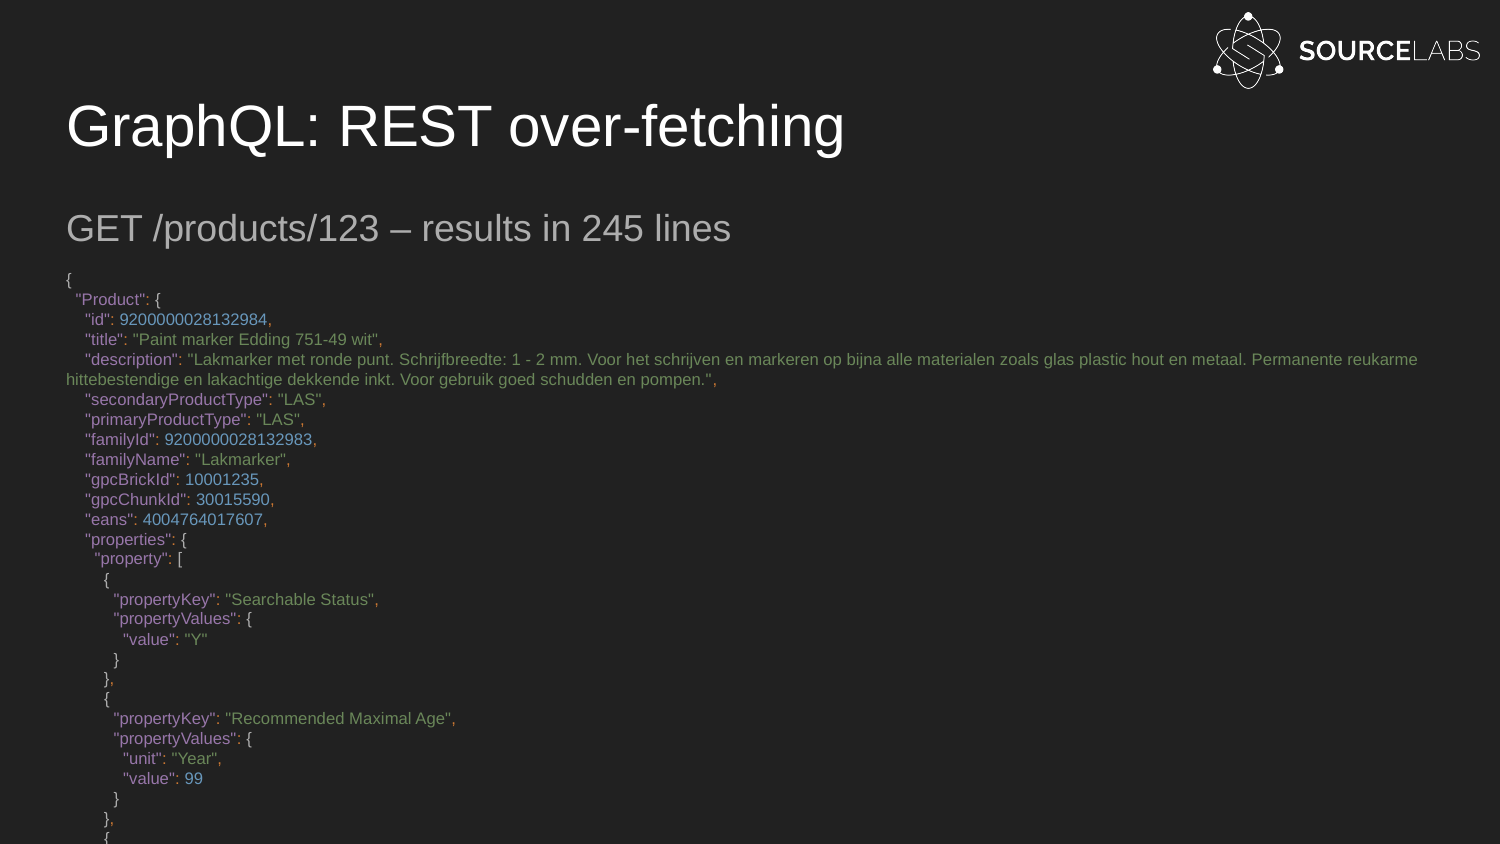

# GraphQL: REST over-fetching
GET /products/123 – results in 245 lines

{
  "Product": {
    "id": 9200000028132984,
    "title": "Paint marker Edding 751-49 wit",
    "description": "Lakmarker met ronde punt. Schrijfbreedte: 1 - 2 mm. Voor het schrijven en markeren op bijna alle materialen zoals glas plastic hout en metaal. Permanente reukarme hittebestendige en lakachtige dekkende inkt. Voor gebruik goed schudden en pompen.",
    "secondaryProductType": "LAS",
    "primaryProductType": "LAS",
    "familyId": 9200000028132983,
    "familyName": "Lakmarker",
    "gpcBrickId": 10001235,
    "gpcChunkId": 30015590,
    "eans": 4004764017607,
    "properties": {
      "property": [
        {
          "propertyKey": "Searchable Status",
          "propertyValues": {
            "value": "Y"
          }
        },
        {
          "propertyKey": "Recommended Maximal Age",
          "propertyValues": {
            "unit": "Year",
            "value": 99
          }
        },
        {
          "propertyKey": "Product Tag 1",
          "propertyValues": {
            "value": "Marker"
          }
        },
        {
          "propertyKey": "Ink Colour",
          "propertyValues": {
            "value": "Wit"
          }
        },
        {
          "propertyKey": "Delivery Method",
          "propertyValues": {
            "value": "Parcel"
          }
        },
        {
          "propertyKey": "Category Code",
          "propertyValues": [
            {
              "value": "TYSC01"
            },
            {
              "value": "TYHC00"
            }
          ]
        },
        {
          "propertyKey": "Weight and Fallback for Drop Shipper",
          "propertyValues": {
            "value": 1000
          }
        },
        {
          "propertyKey": "Colour",
          "propertyValues": {
            "value": "Wit"
          }
        },
        {
          "propertyKey": "Type of Marker Pen",
          "propertyValues": {
            "value": "Permanentmarker"
          }
        },
        {
          "propertyKey": "Batteries Required",
          "propertyValues": {
            "value": "N"
          }
        },
        {
          "propertyKey": "Colour Group",
          "propertyValues": {
            "value": "Wit"
          }
        },
        {
          "propertyKey": "Distinctive Features",
          "propertyValues": [
            {
              "value": "Dropdown Size"
            },
            {
              "value": "Colour"
            }
          ]
        },
        {
          "propertyKey": "Delivery Method Product Group Fallback",
          "propertyValues": {
            "value": "Parcel"
          }
        },
        {
          "propertyKey": "Number of Products in Package",
          "propertyValues": {
            "value": 1
          }
        },
        {
          "propertyKey": "Target Audience",
          "propertyValues": {
            "value": "Kinderen en volwassenen"
          }
        },
        {
          "propertyKey": "Modification Time",
          "propertyValues": {
            "value": "2017-07-05 09:04:55"
          }
        },
        {
          "propertyKey": "Appearance Name",
          "propertyValues": {
            "value": "Physical"
          }
        },
        {
          "propertyKey": "Recommended Minimal Age",
          "propertyValues": {
            "unit": "Year",
            "value": 10
          }
        },
        {
          "propertyKey": "Language Content",
          "propertyValues": {
            "value": "nl"
          }
        }
      ]
    },
    "parties": {
      "party": {
        "name": "Edding",
        "partyId": 4095859,
        "role": "BRAND",
        "rank": 1,
        "referenceType": "Brand"
      }
    },
    "relatedProducts": {
      "relatedProduct": [
        {
          "globalId": "20006#4004764017607",
          "type": "",
          "rank": 0,
          "referenceType": "Product to Supplier Product"
        },
        {
          "globalId": "161893#233121",
          "type": "",
          "rank": 0,
          "referenceType": "Product to Supplier Product"
        },
        {
          "globalId": "47580#4004764017607",
          "type": "",
          "rank": 0,
          "referenceType": "Product to Supplier Product"
        },
        {
          "globalId": "55774#4004764017607",
          "type": "",
          "rank": 0,
          "referenceType": "Product to Supplier Product"
        }
      ]
    },
    "dateModified": "2017-08-29T16:25:26",
    "publicationStatus": "Y",
    "enrichmentStatus": 0,
    "enrichmentMaxLevel": 3,
    "dateCreated": "2014-05-15T13:27:16",
    "assetBlock": {
      "images": {
        "groupList": {
          "group": [
            {
              "usage": "Cover",
              "size": "large",
              "assetList": {
                "asset": {
                  "url": "imagebase3/large/FC/4/8/9/2/9200000028132984.jpg",
                  "contentType": "image/jpg"
                }
              }
            },
            {
              "usage": "Cover",
              "size": "regular",
              "assetList": {
                "asset": {
                  "url": "imagebase3/regular/FC/4/8/9/2/9200000028132984.jpg",
                  "contentType": "image/jpg"
                }
              }
            },
            {
              "usage": "Cover",
              "size": "mini",
              "assetList": {
                "asset": {
                  "url": "imagebase3/mini/FC/4/8/9/2/9200000028132984.jpg",
                  "contentType": "image/jpg"
                }
              }
            },
            {
              "usage": "Cover",
              "size": "thumb",
              "assetList": {
                "asset": {
                  "url": "imagebase3/thumb/FC/4/8/9/2/9200000028132984.jpg",
                  "contentType": "image/jpg"
                }
              }
            },
            {
              "usage": "Cover",
              "size": "tout",
              "assetList": {
                "asset": {
                  "url": "imagebase3/tout/FC/4/8/9/2/9200000028132984.jpg",
                  "contentType": "image/jpg"
                }
              }
            }
          ]
        }
      }
    },
    "exposeStatus": "EXPOSED"
  }
}